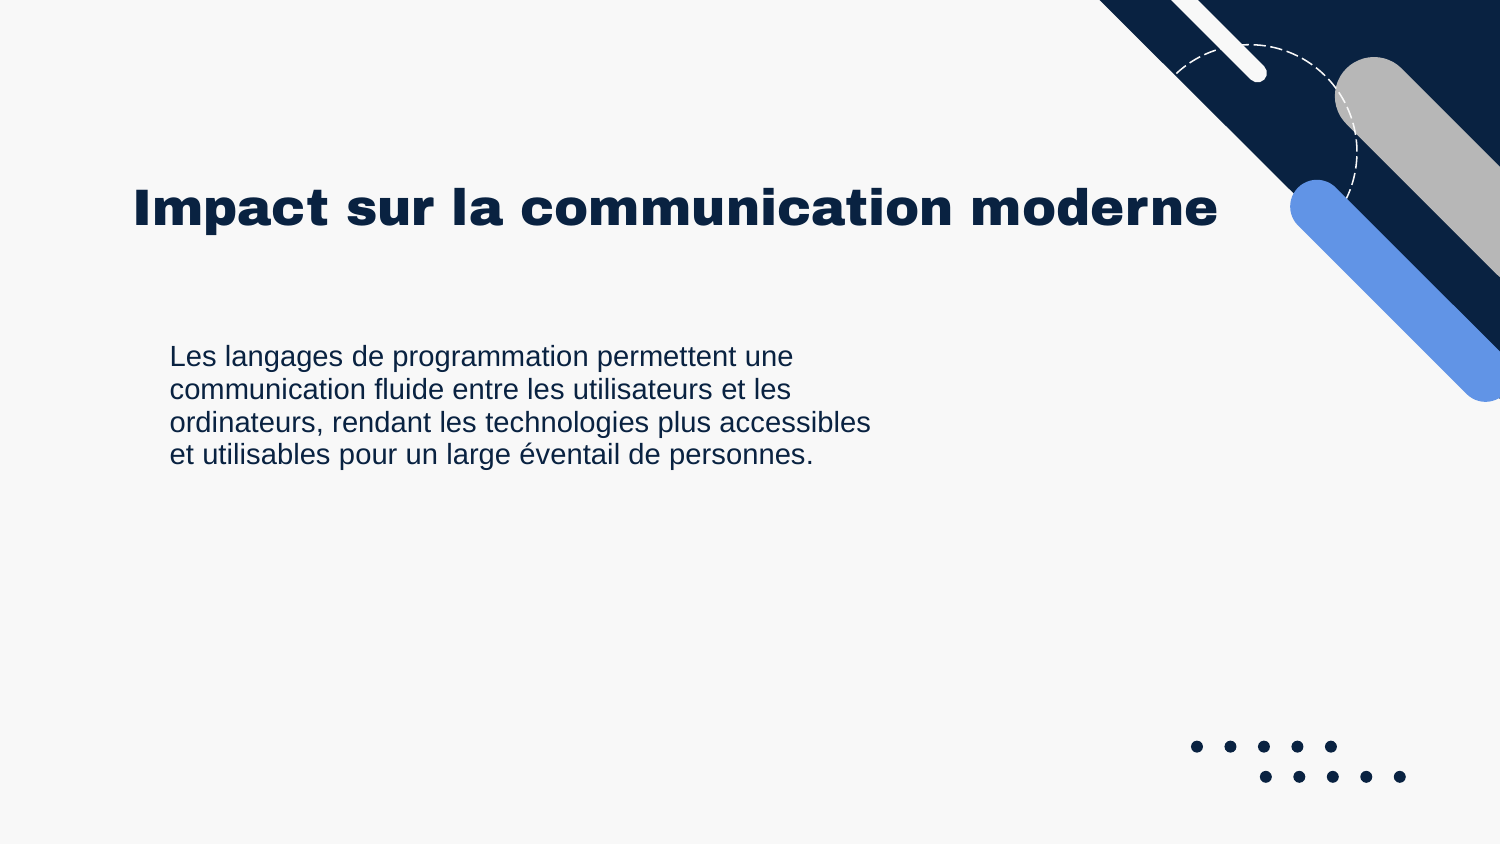

# Impact sur la communication moderne
Les langages de programmation permettent une communication fluide entre les utilisateurs et les ordinateurs, rendant les technologies plus accessibles et utilisables pour un large éventail de personnes.